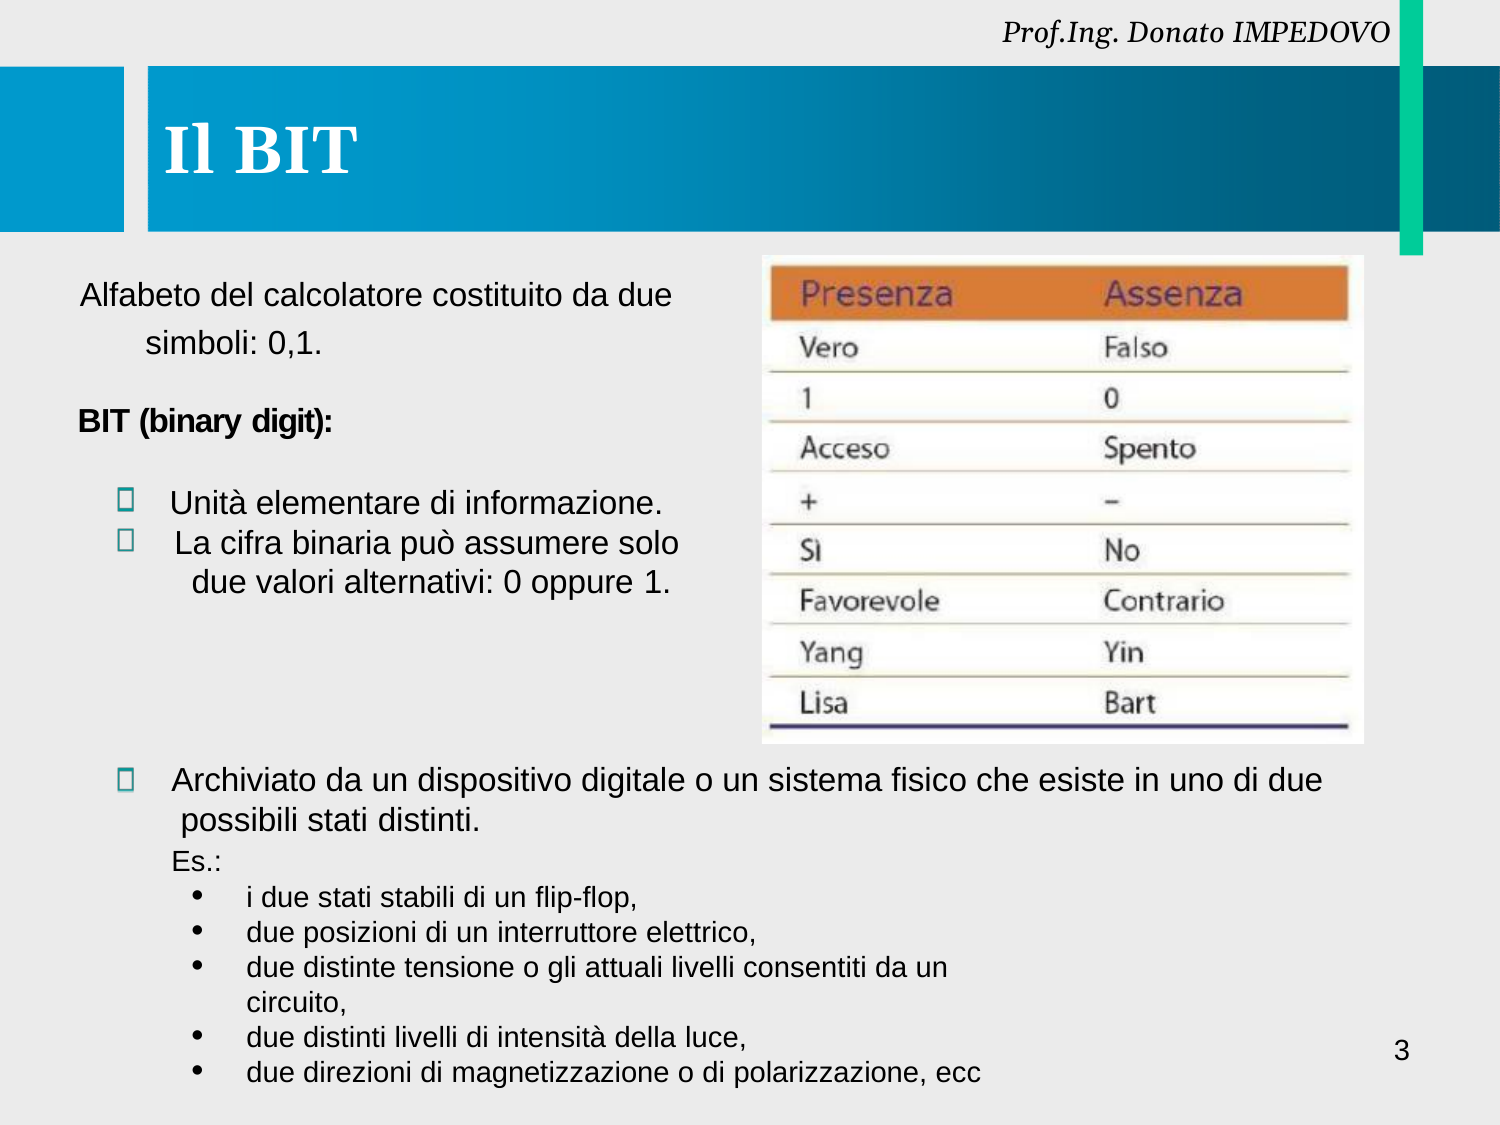

Prof.Ing. Donato IMPEDOVO
# Il BIT

Alfabeto del calcolatore costituito da due  simboli: 0,1.

BIT (binary digit):

Unità elementare di informazione.  La cifra binaria può assumere solo  due valori alternativi: 0 oppure 1.

Archiviato da un dispositivo digitale o un sistema fisico che esiste in uno di due  possibili stati distinti.
Es.:
i due stati stabili di un flip-flop,
due posizioni di un interruttore elettrico,
due distinte tensione o gli attuali livelli consentiti da un circuito,
due distinti livelli di intensità della luce,
due direzioni di magnetizzazione o di polarizzazione, ecc
3